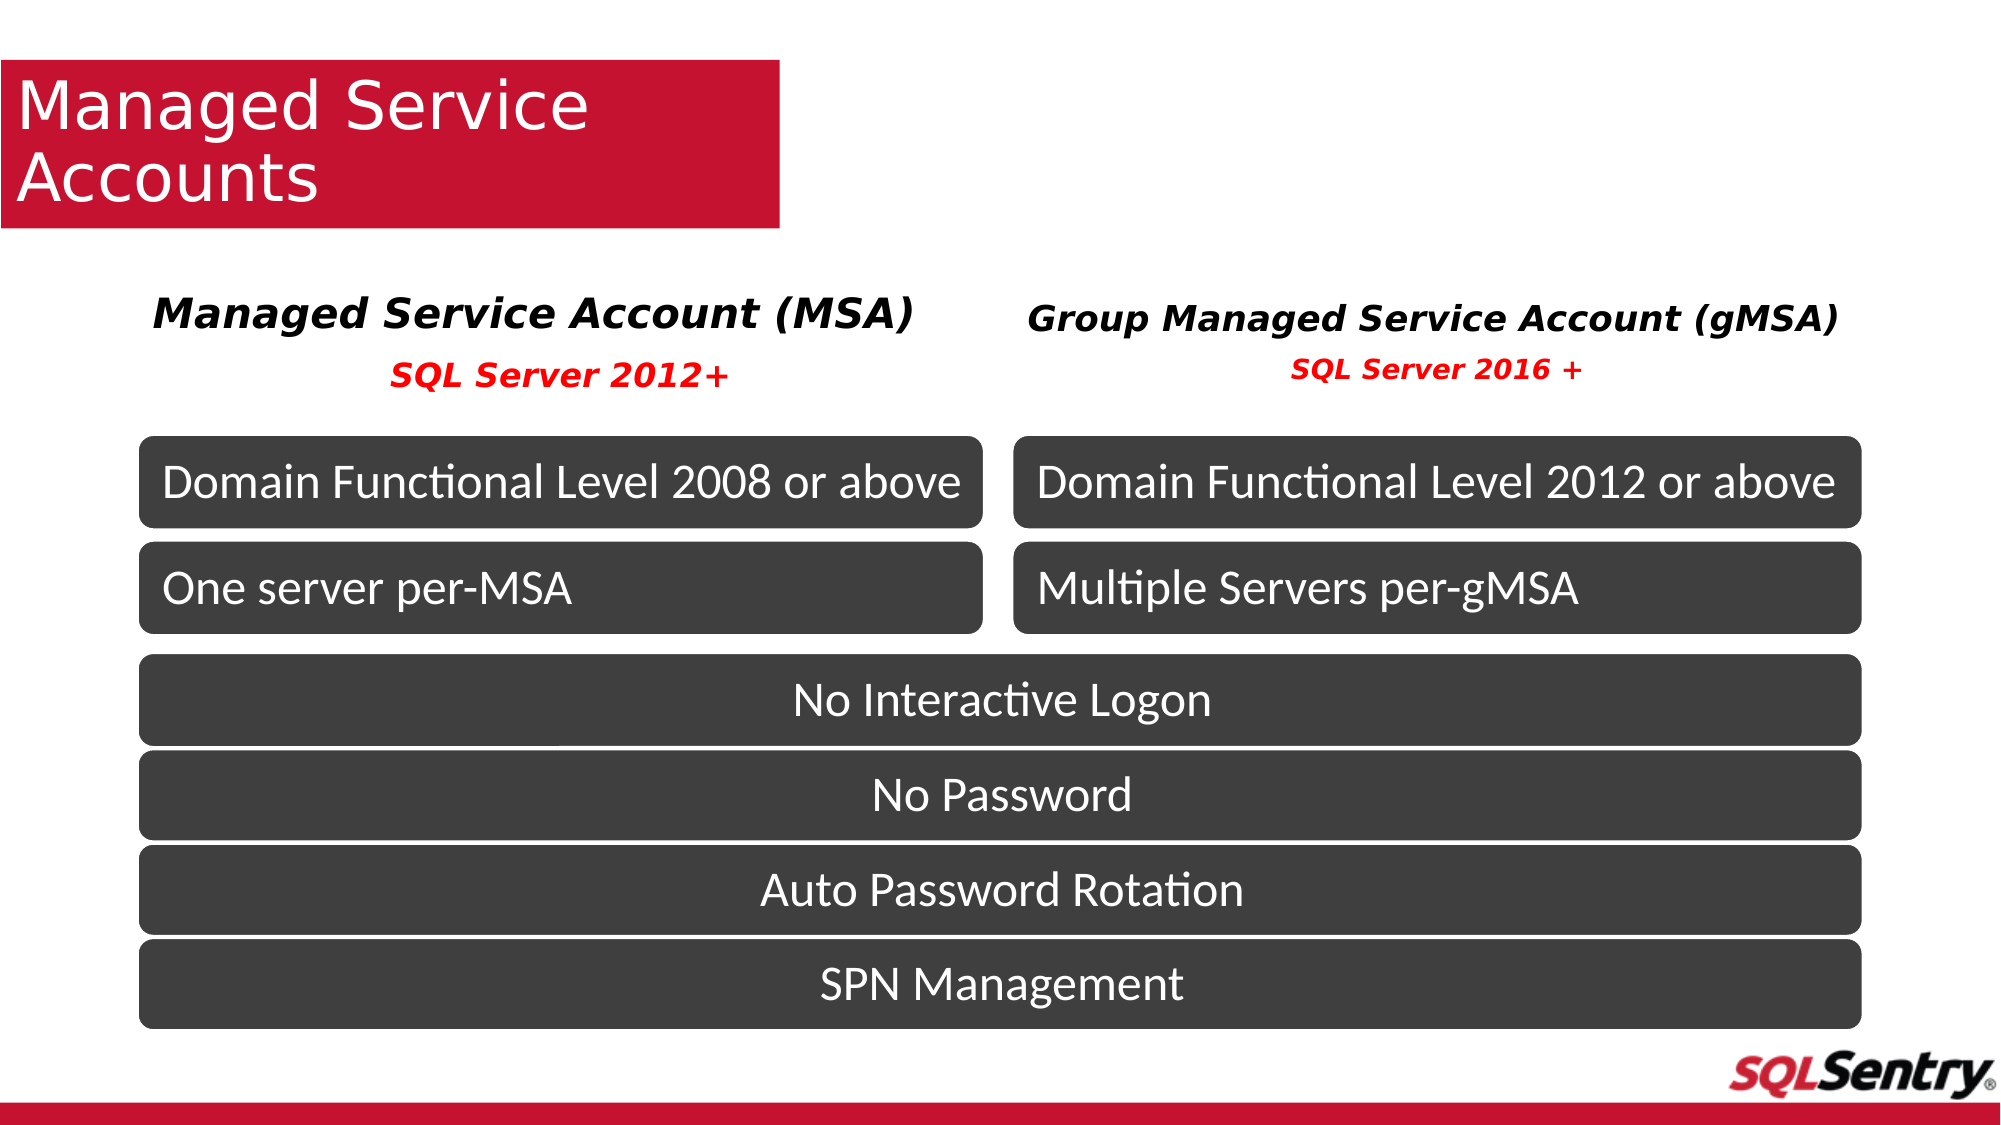

# Managed Service Accounts
Managed Service Account (MSA)
SQL Server 2012+
Group Managed Service Account (gMSA)
SQL Server 2016 +
Domain Functional Level 2008 or above
One server per-MSA
Domain Functional Level 2012 or above
Multiple Servers per-gMSA
No Interactive Logon
No Password
Auto Password Rotation
SPN Management